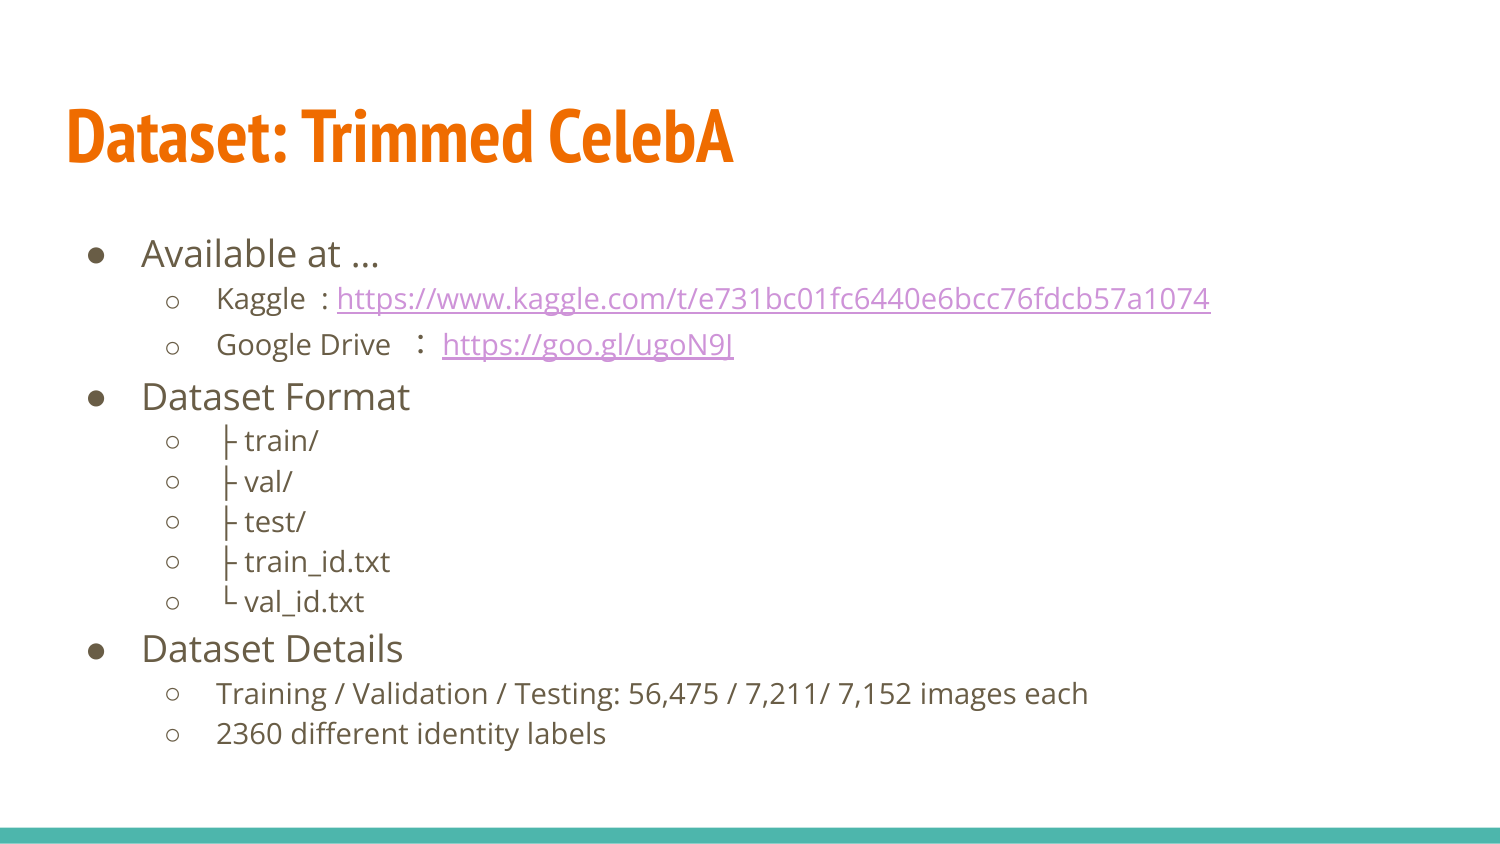

# Dataset: Trimmed CelebA
Available at …
Kaggle  : https://www.kaggle.com/t/e731bc01fc6440e6bcc76fdcb57a1074
Google Drive ：https://goo.gl/ugoN9J
Dataset Format
├ train/
├ val/
├ test/
├ train_id.txt
└ val_id.txt
Dataset Details
Training / Validation / Testing: 56,475 / 7,211/ 7,152 images each
2360 different identity labels